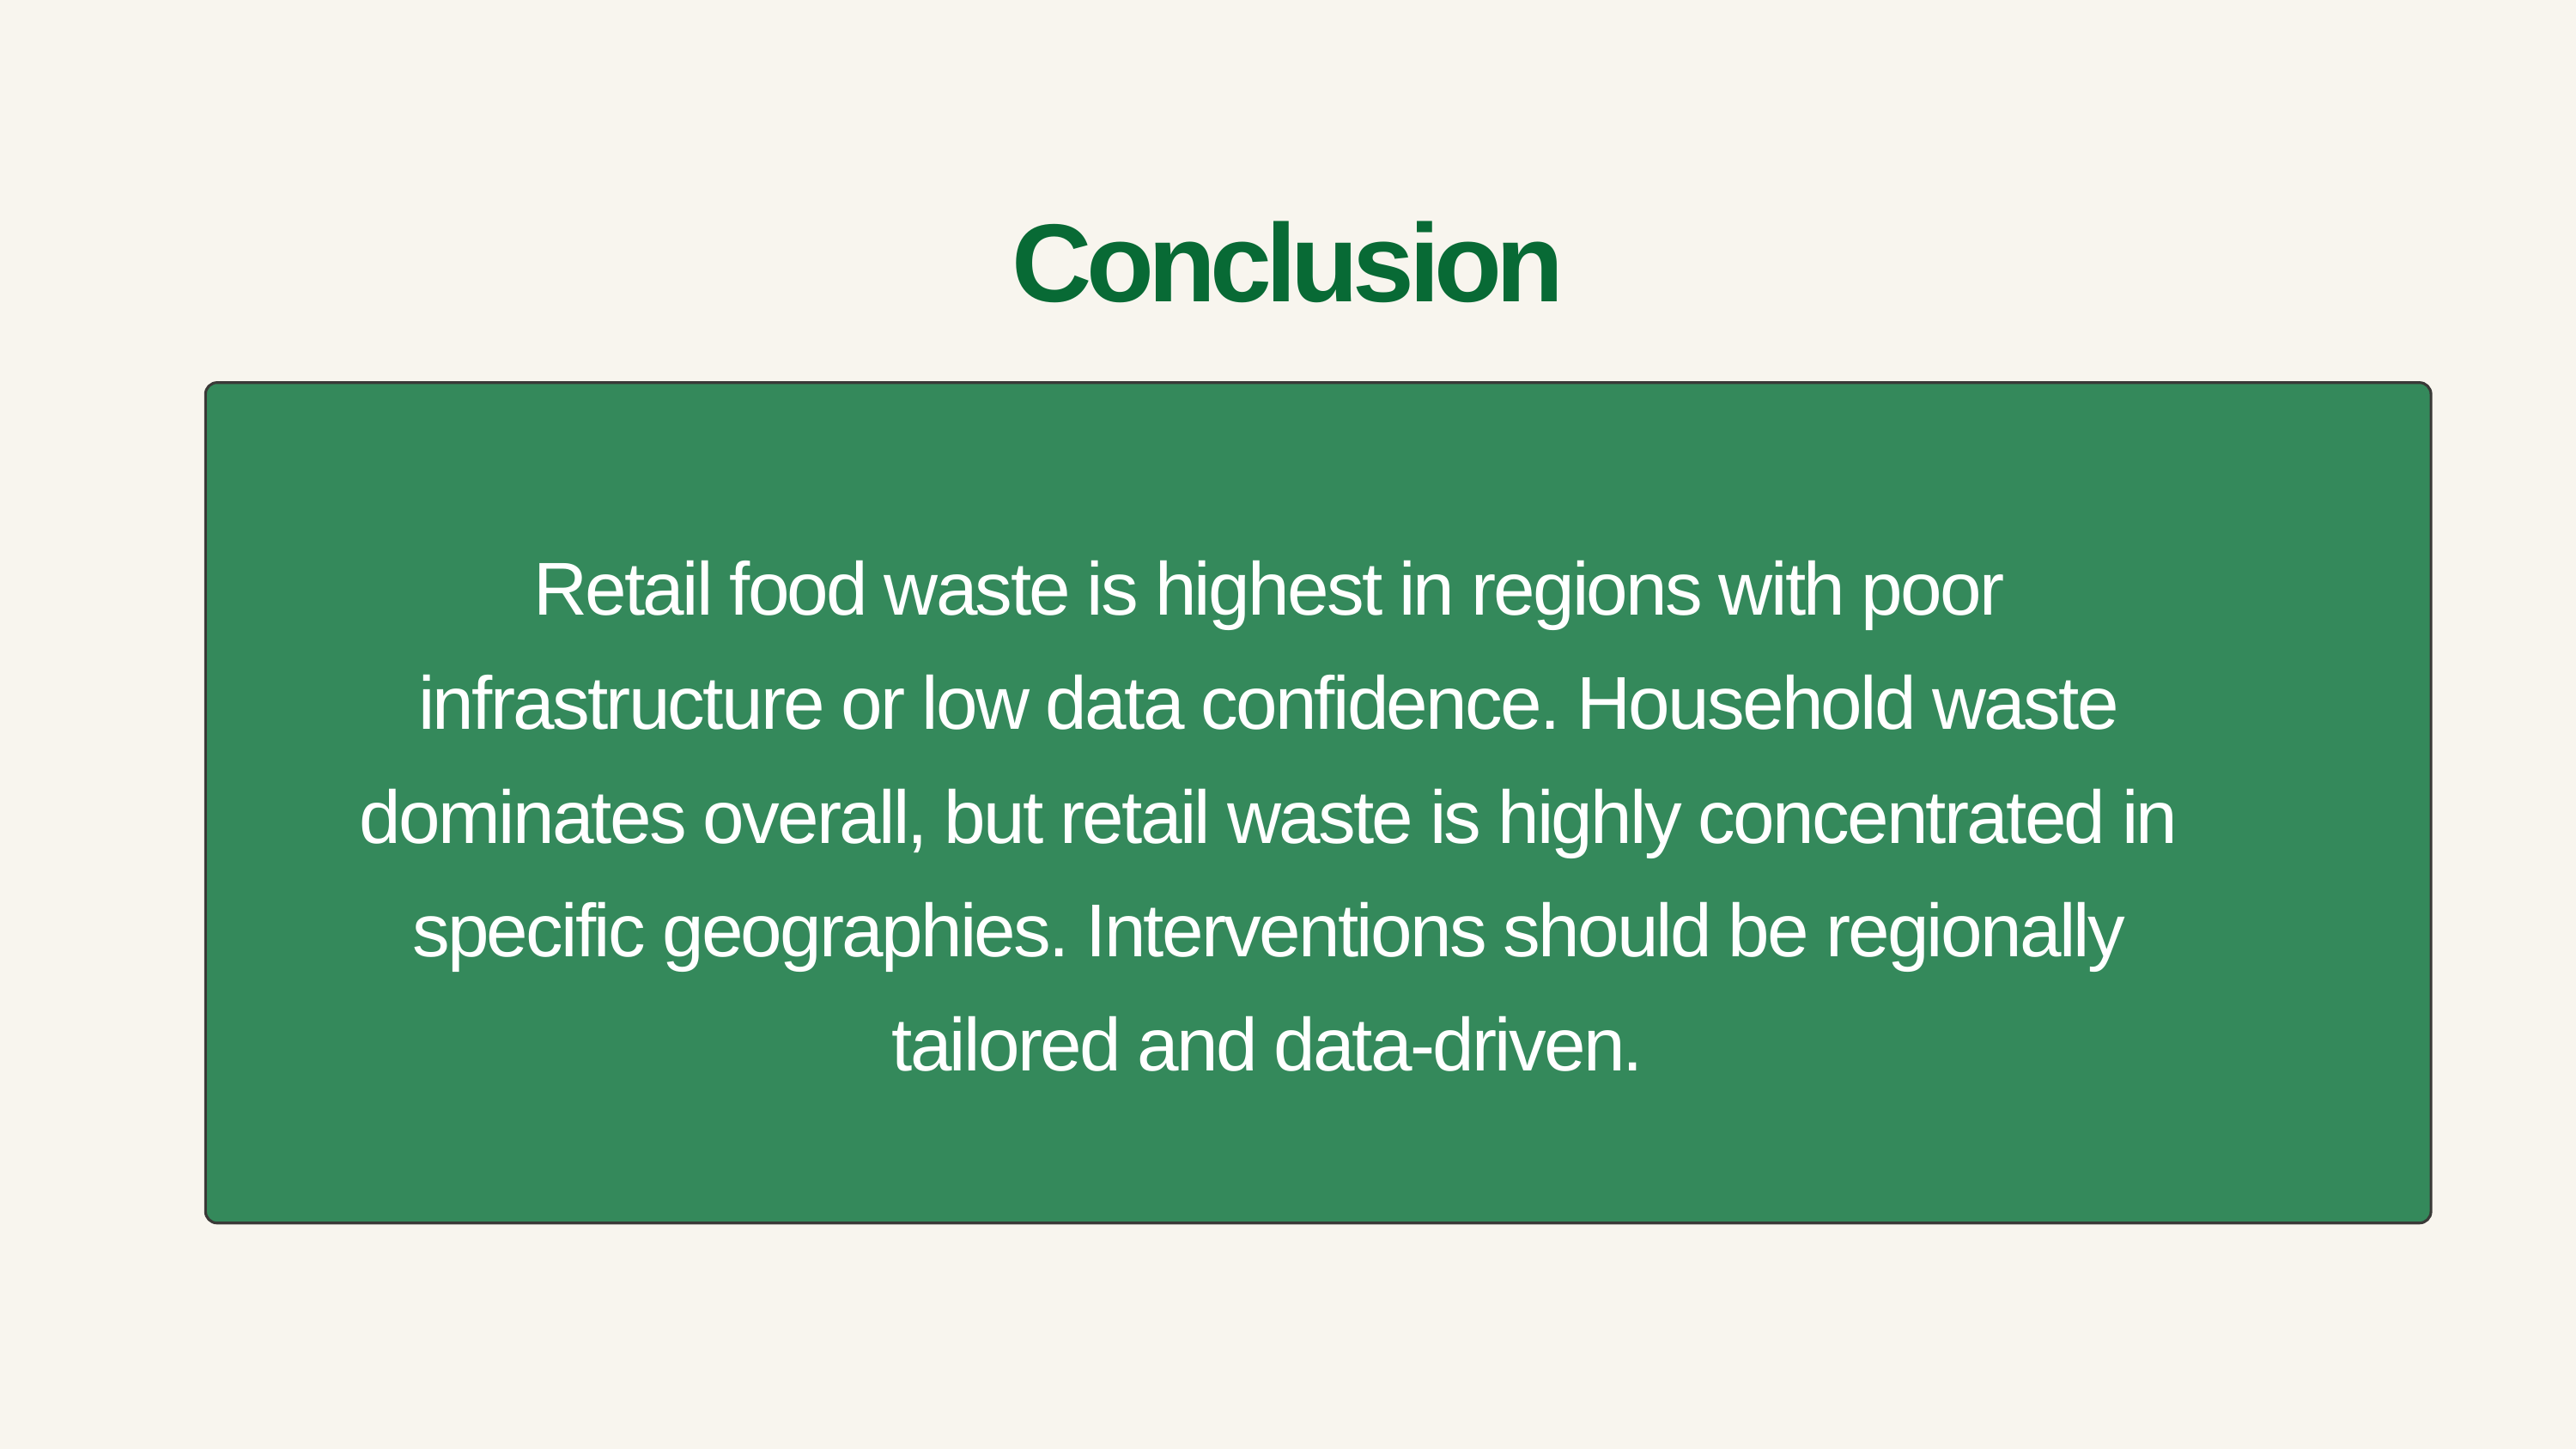

Conclusion

Retail food waste is highest in regions with poor infrastructure or low data confidence. Household waste dominates overall, but retail waste is highly concentrated in specific geographies. Interventions should be regionally tailored and data-driven.